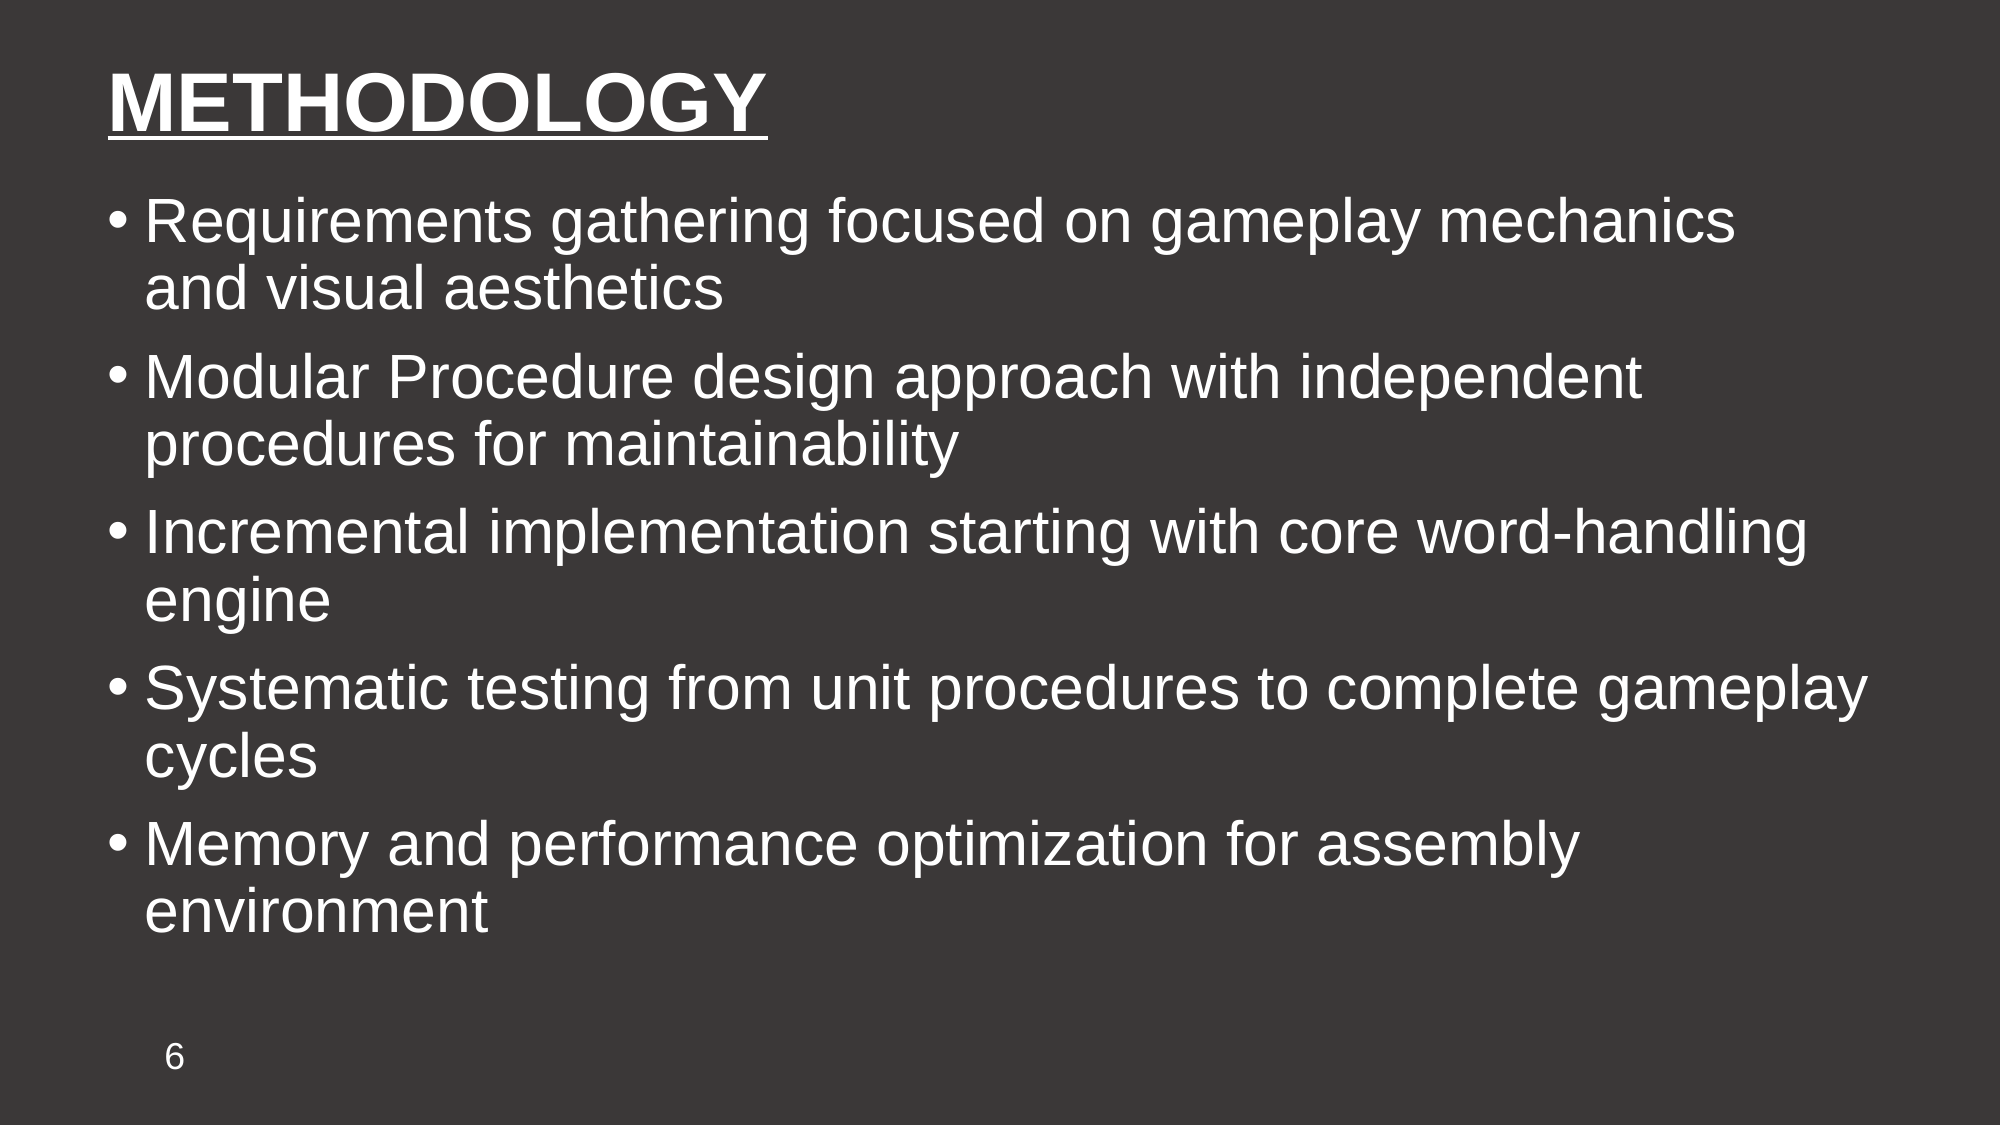

# Methodology
Requirements gathering focused on gameplay mechanics    and visual aesthetics
Modular Procedure design approach with independent procedures for maintainability
Incremental implementation starting with core word-handling engine
Systematic testing from unit procedures to complete gameplay cycles
Memory and performance optimization for assembly environment

6